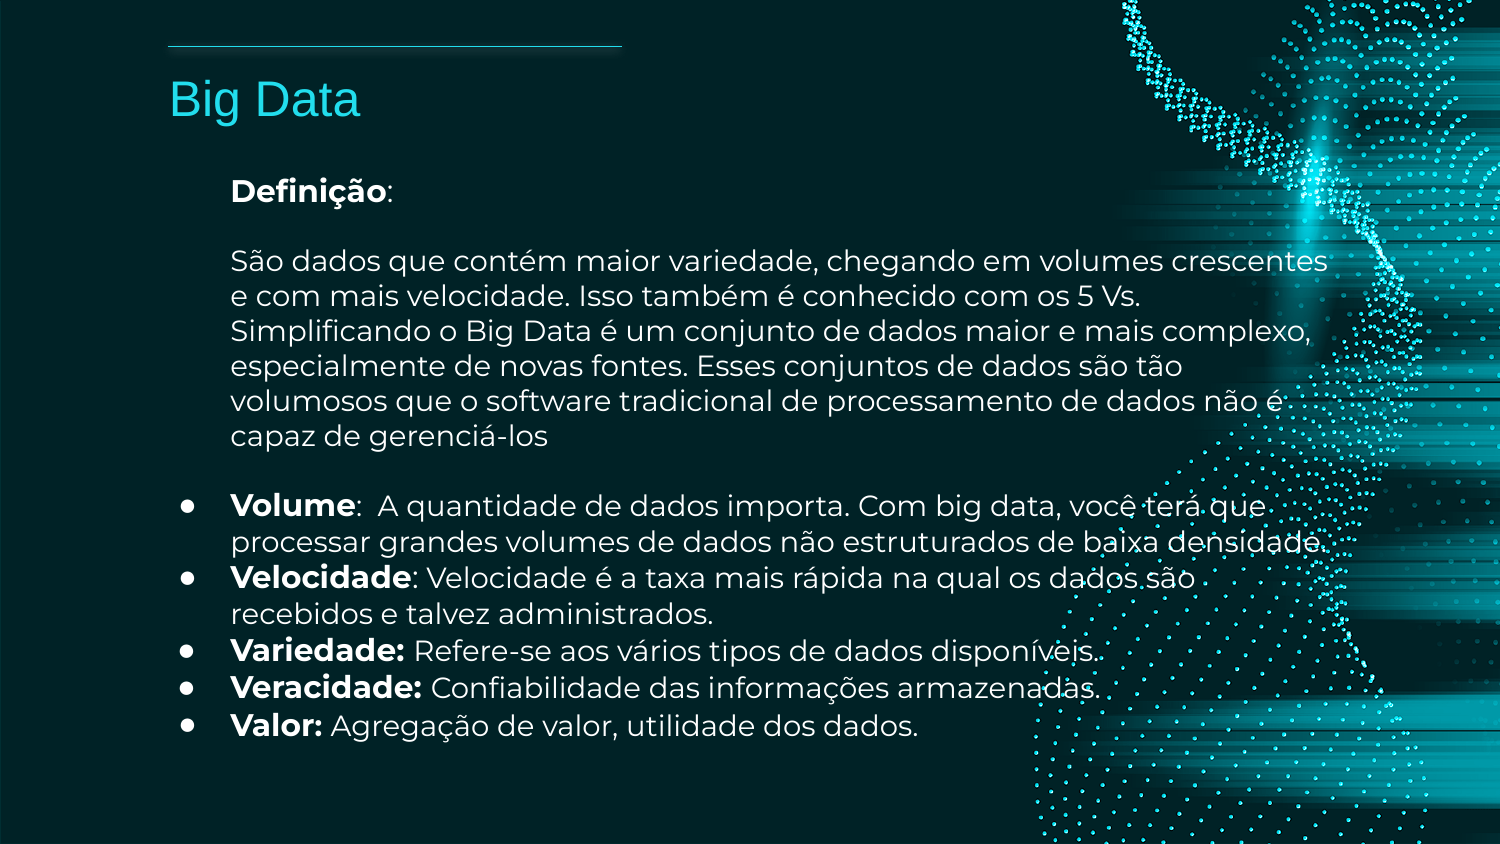

# Big Data
Definição:
São dados que contém maior variedade, chegando em volumes crescentes e com mais velocidade. Isso também é conhecido com os 5 Vs.
Simplificando o Big Data é um conjunto de dados maior e mais complexo, especialmente de novas fontes. Esses conjuntos de dados são tão volumosos que o software tradicional de processamento de dados não é capaz de gerenciá-los
Volume:  A quantidade de dados importa. Com big data, você terá que processar grandes volumes de dados não estruturados de baixa densidade.
Velocidade: Velocidade é a taxa mais rápida na qual os dados são recebidos e talvez administrados.
Variedade: Refere-se aos vários tipos de dados disponíveis.
Veracidade: Confiabilidade das informações armazenadas.
Valor: Agregação de valor, utilidade dos dados.